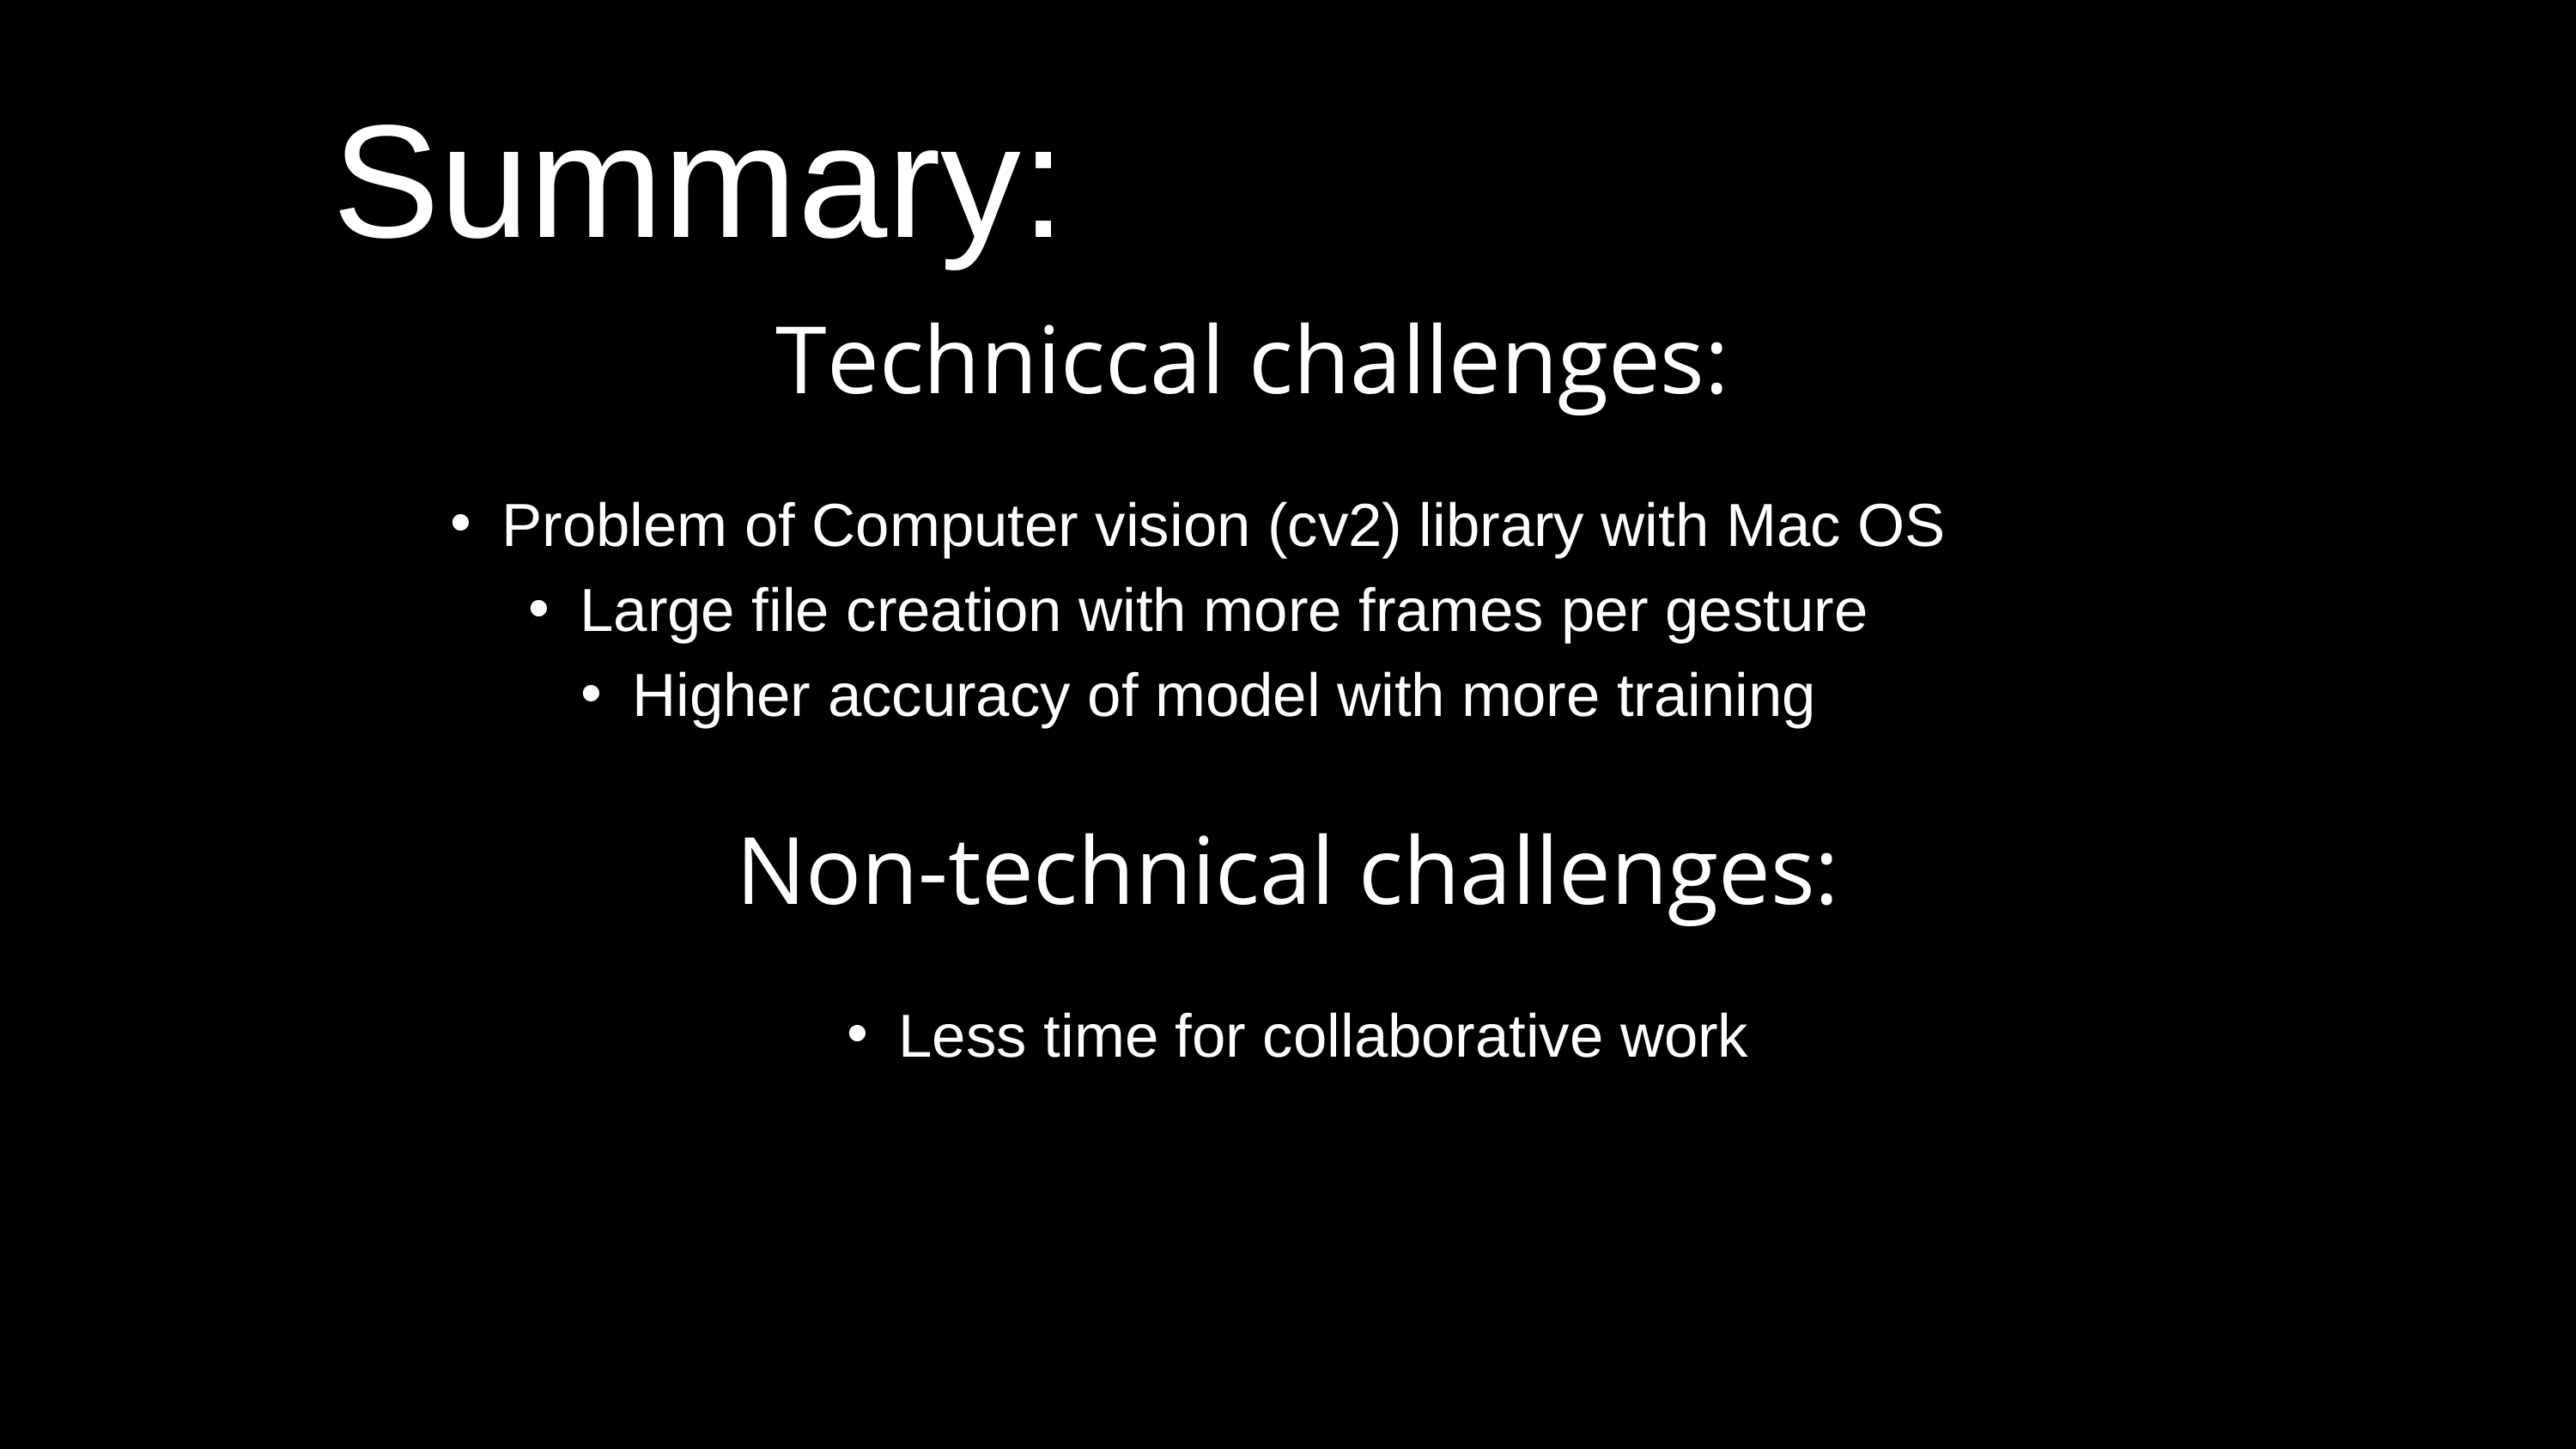

Summary:
Techniccal challenges:
Problem of Computer vision (cv2) library with Mac OS
Large file creation with more frames per gesture
Higher accuracy of model with more training

Non-technical challenges:
Less time for collaborative work